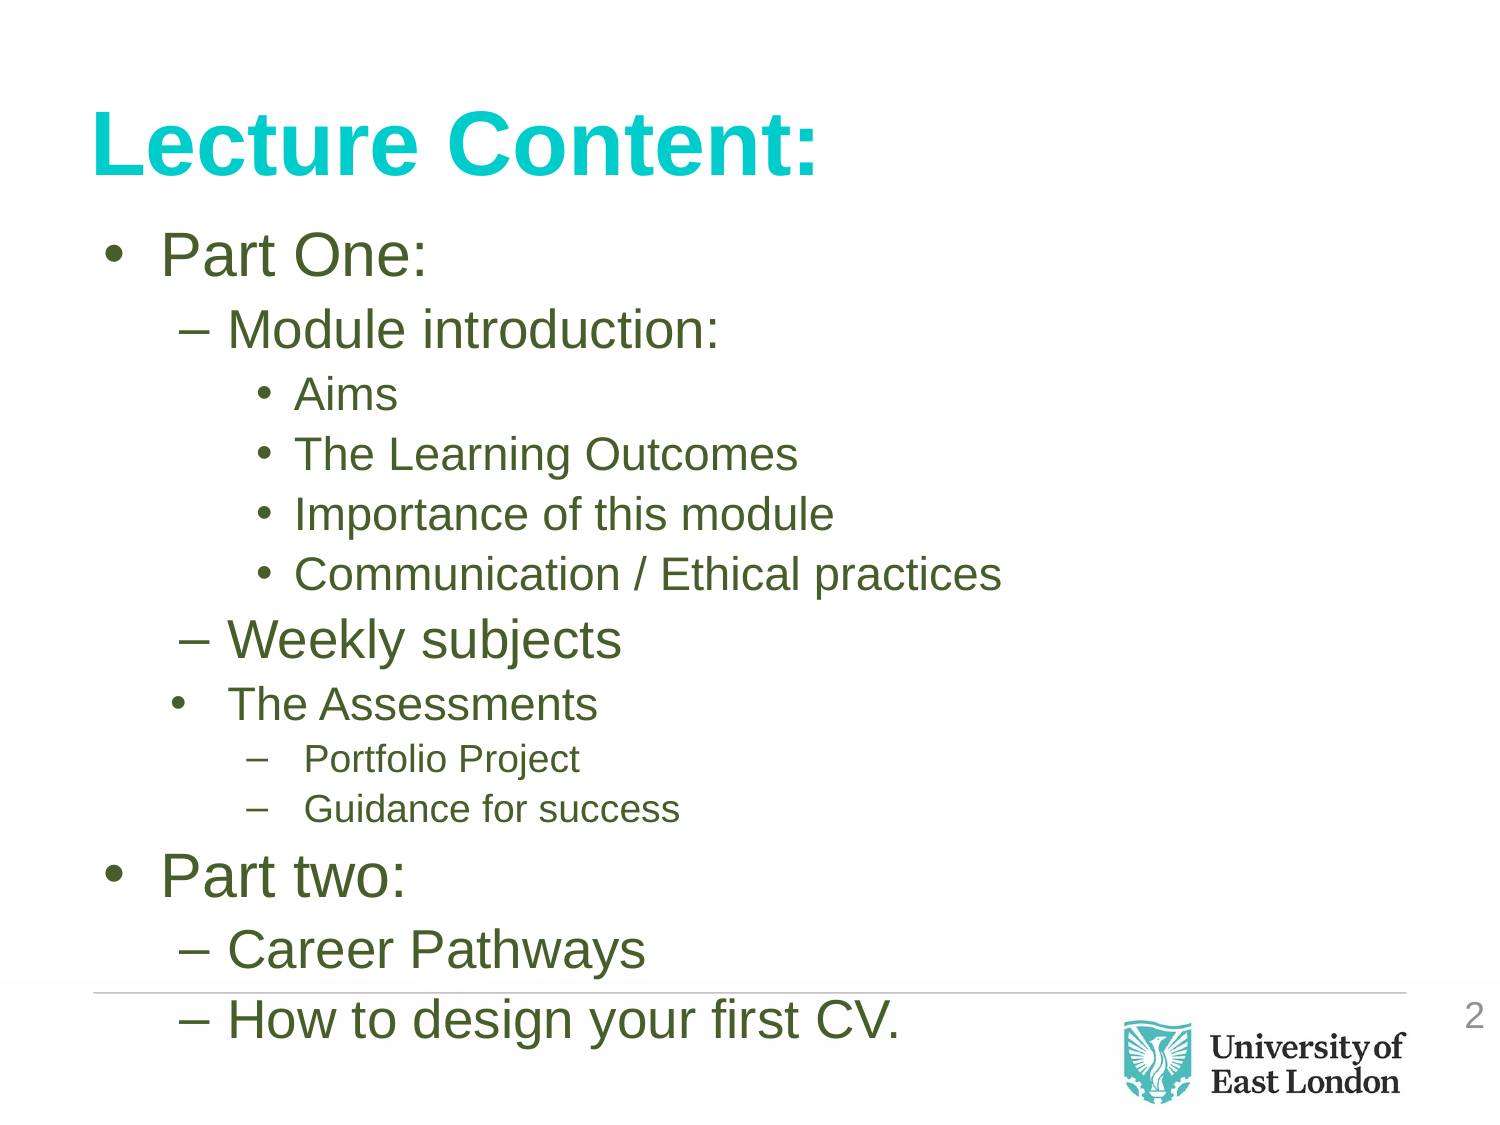

# Lecture Content:
Part One:
Module introduction:
Aims
The Learning Outcomes
Importance of this module
Communication / Ethical practices
Weekly subjects
The Assessments
Portfolio Project
Guidance for success
Part two:
Career Pathways
How to design your first CV.
2